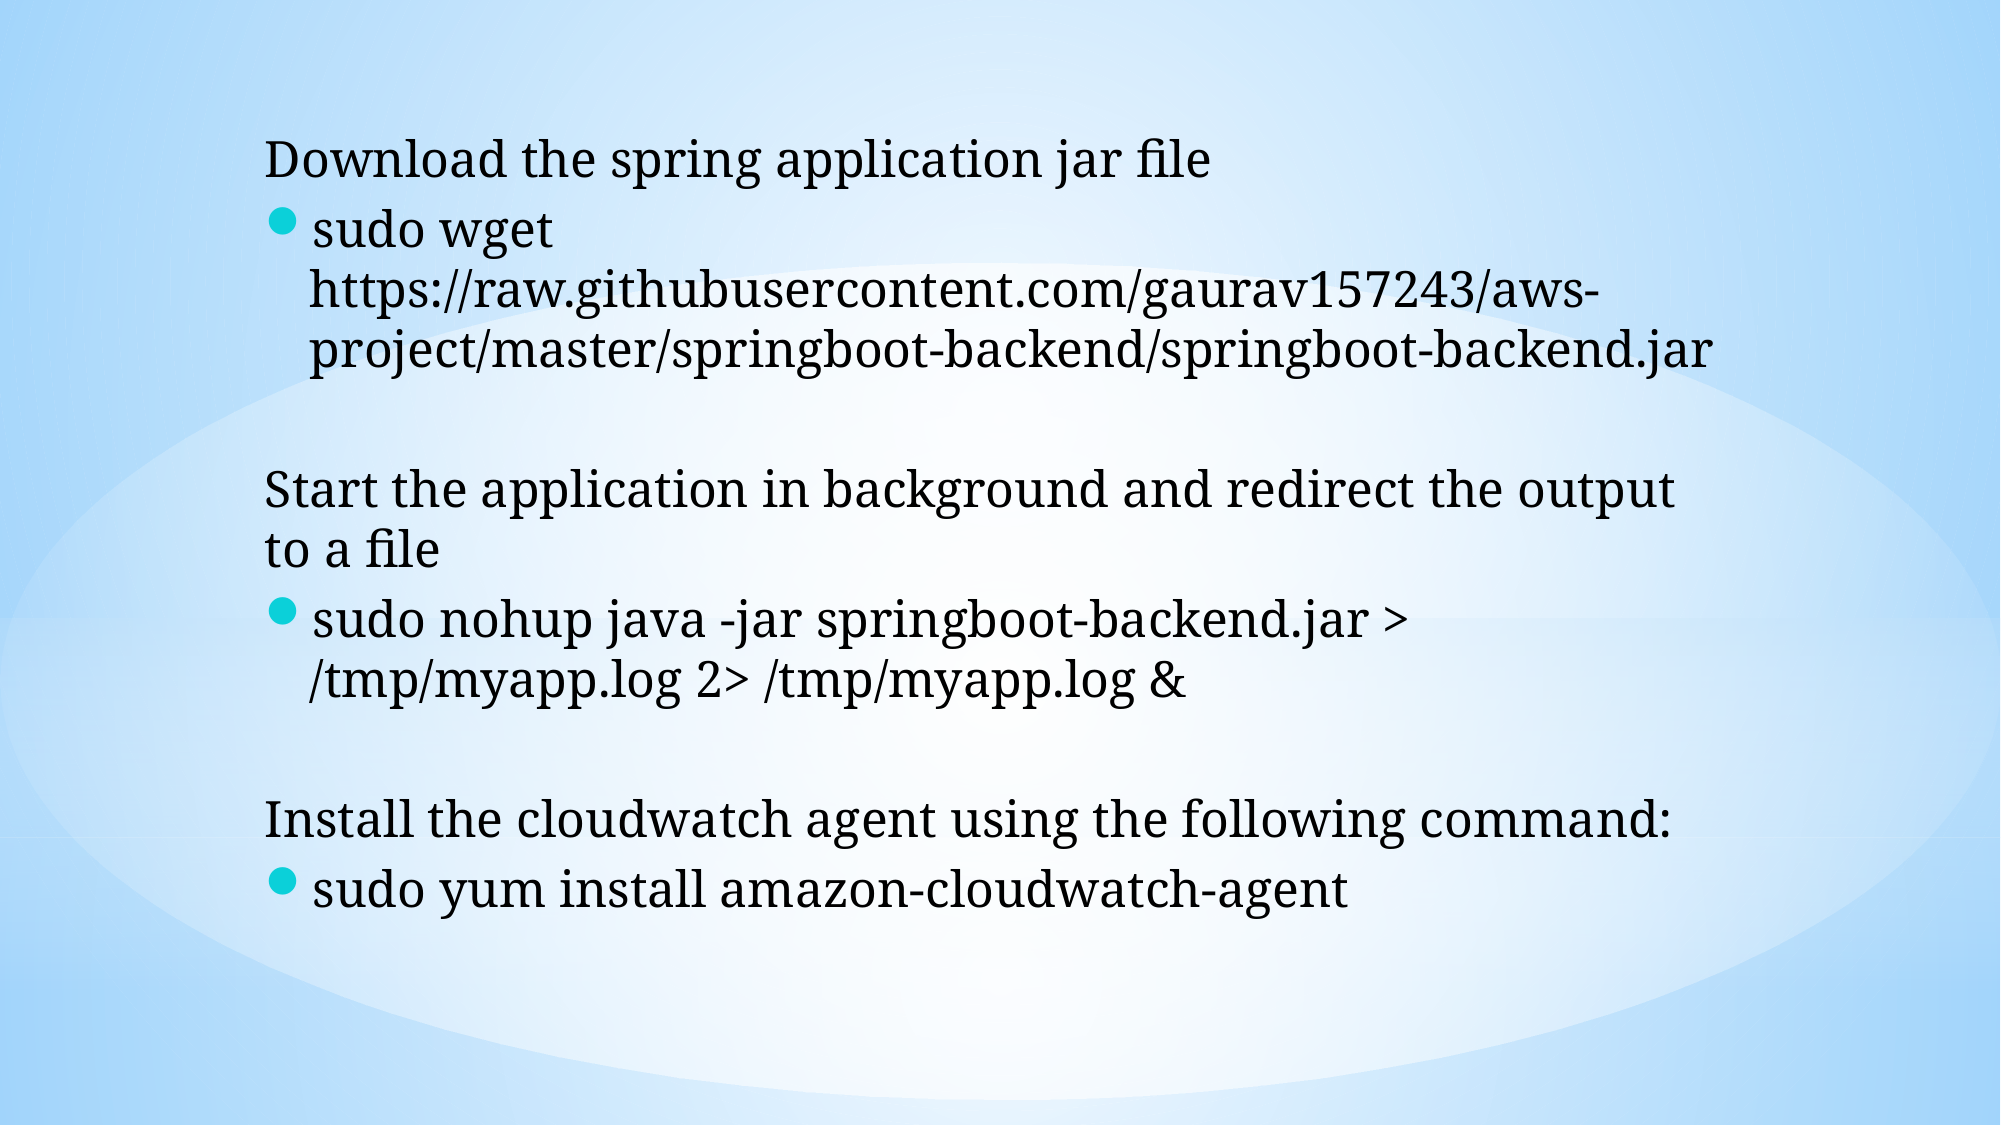

Download the spring application jar file
sudo wget https://raw.githubusercontent.com/gaurav157243/aws-project/master/springboot-backend/springboot-backend.jar

Start the application in background and redirect the output to a file
sudo nohup java -jar springboot-backend.jar > /tmp/myapp.log 2> /tmp/myapp.log &

Install the cloudwatch agent using the following command:
sudo yum install amazon-cloudwatch-agent